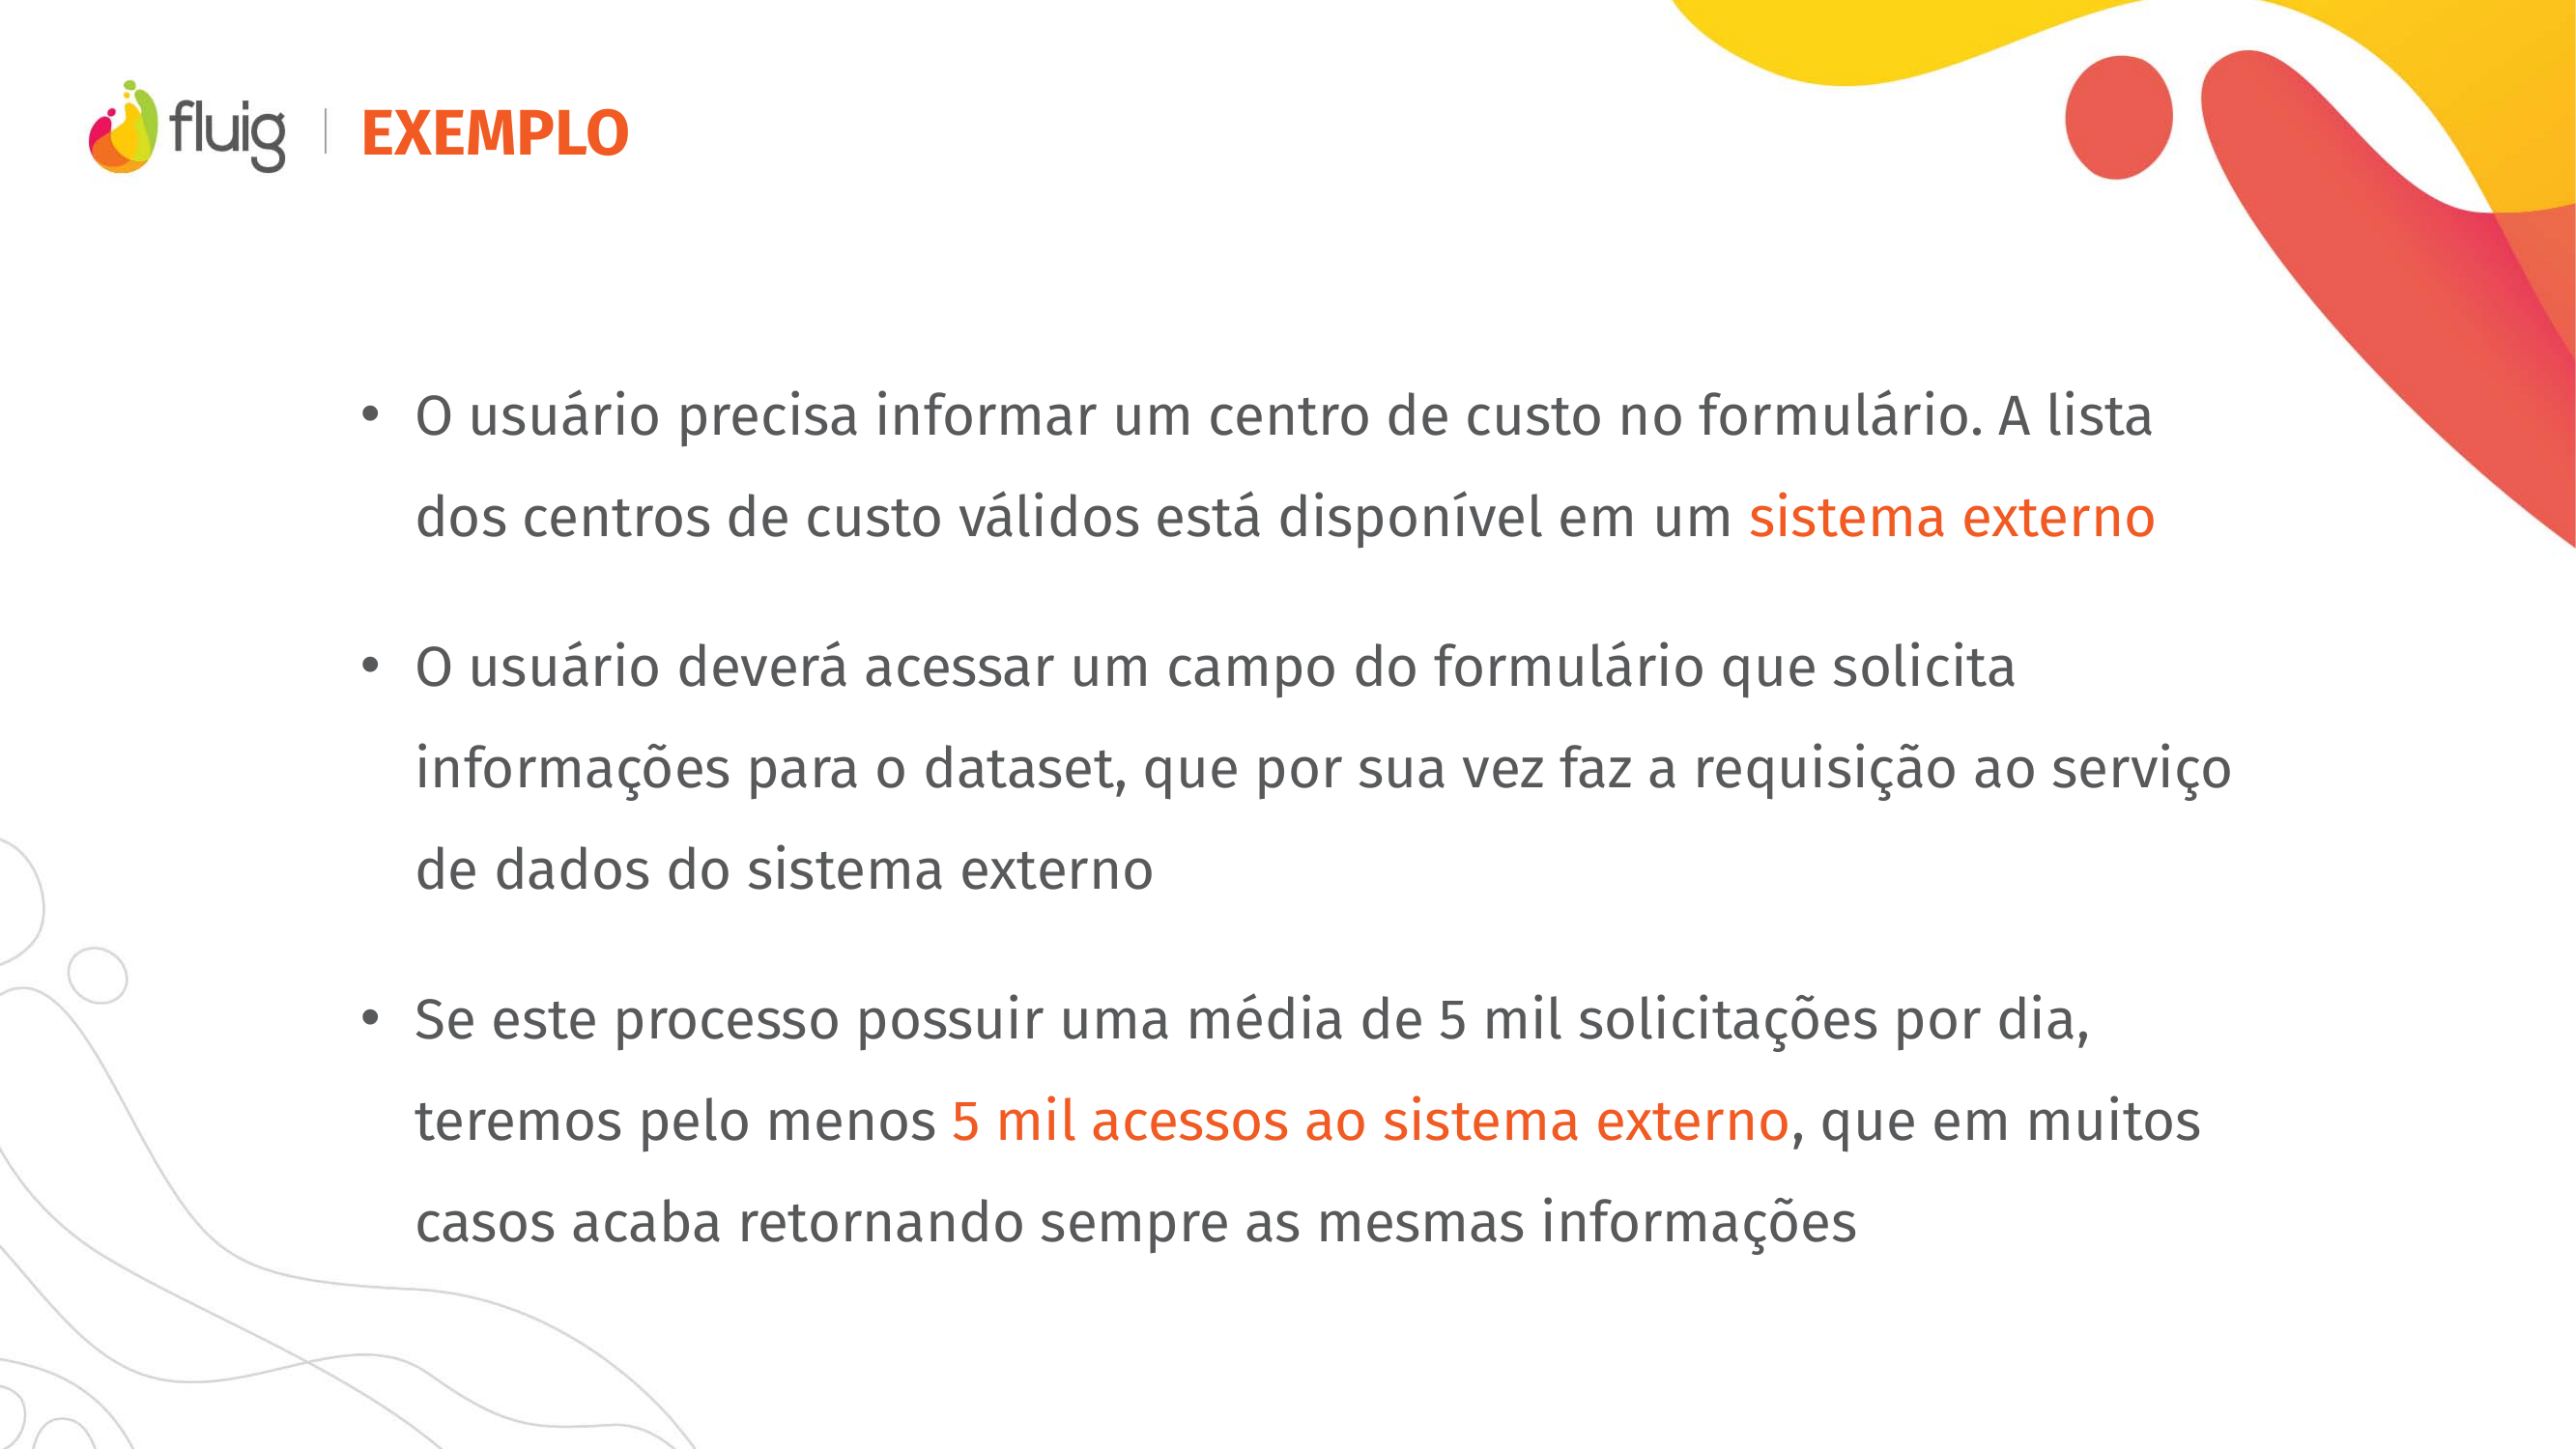

# exemplo
O usuário precisa informar um centro de custo no formulário. A lista dos centros de custo válidos está disponível em um sistema externo
O usuário deverá acessar um campo do formulário que solicita informações para o dataset, que por sua vez faz a requisição ao serviço de dados do sistema externo
Se este processo possuir uma média de 5 mil solicitações por dia, teremos pelo menos 5 mil acessos ao sistema externo, que em muitos casos acaba retornando sempre as mesmas informações